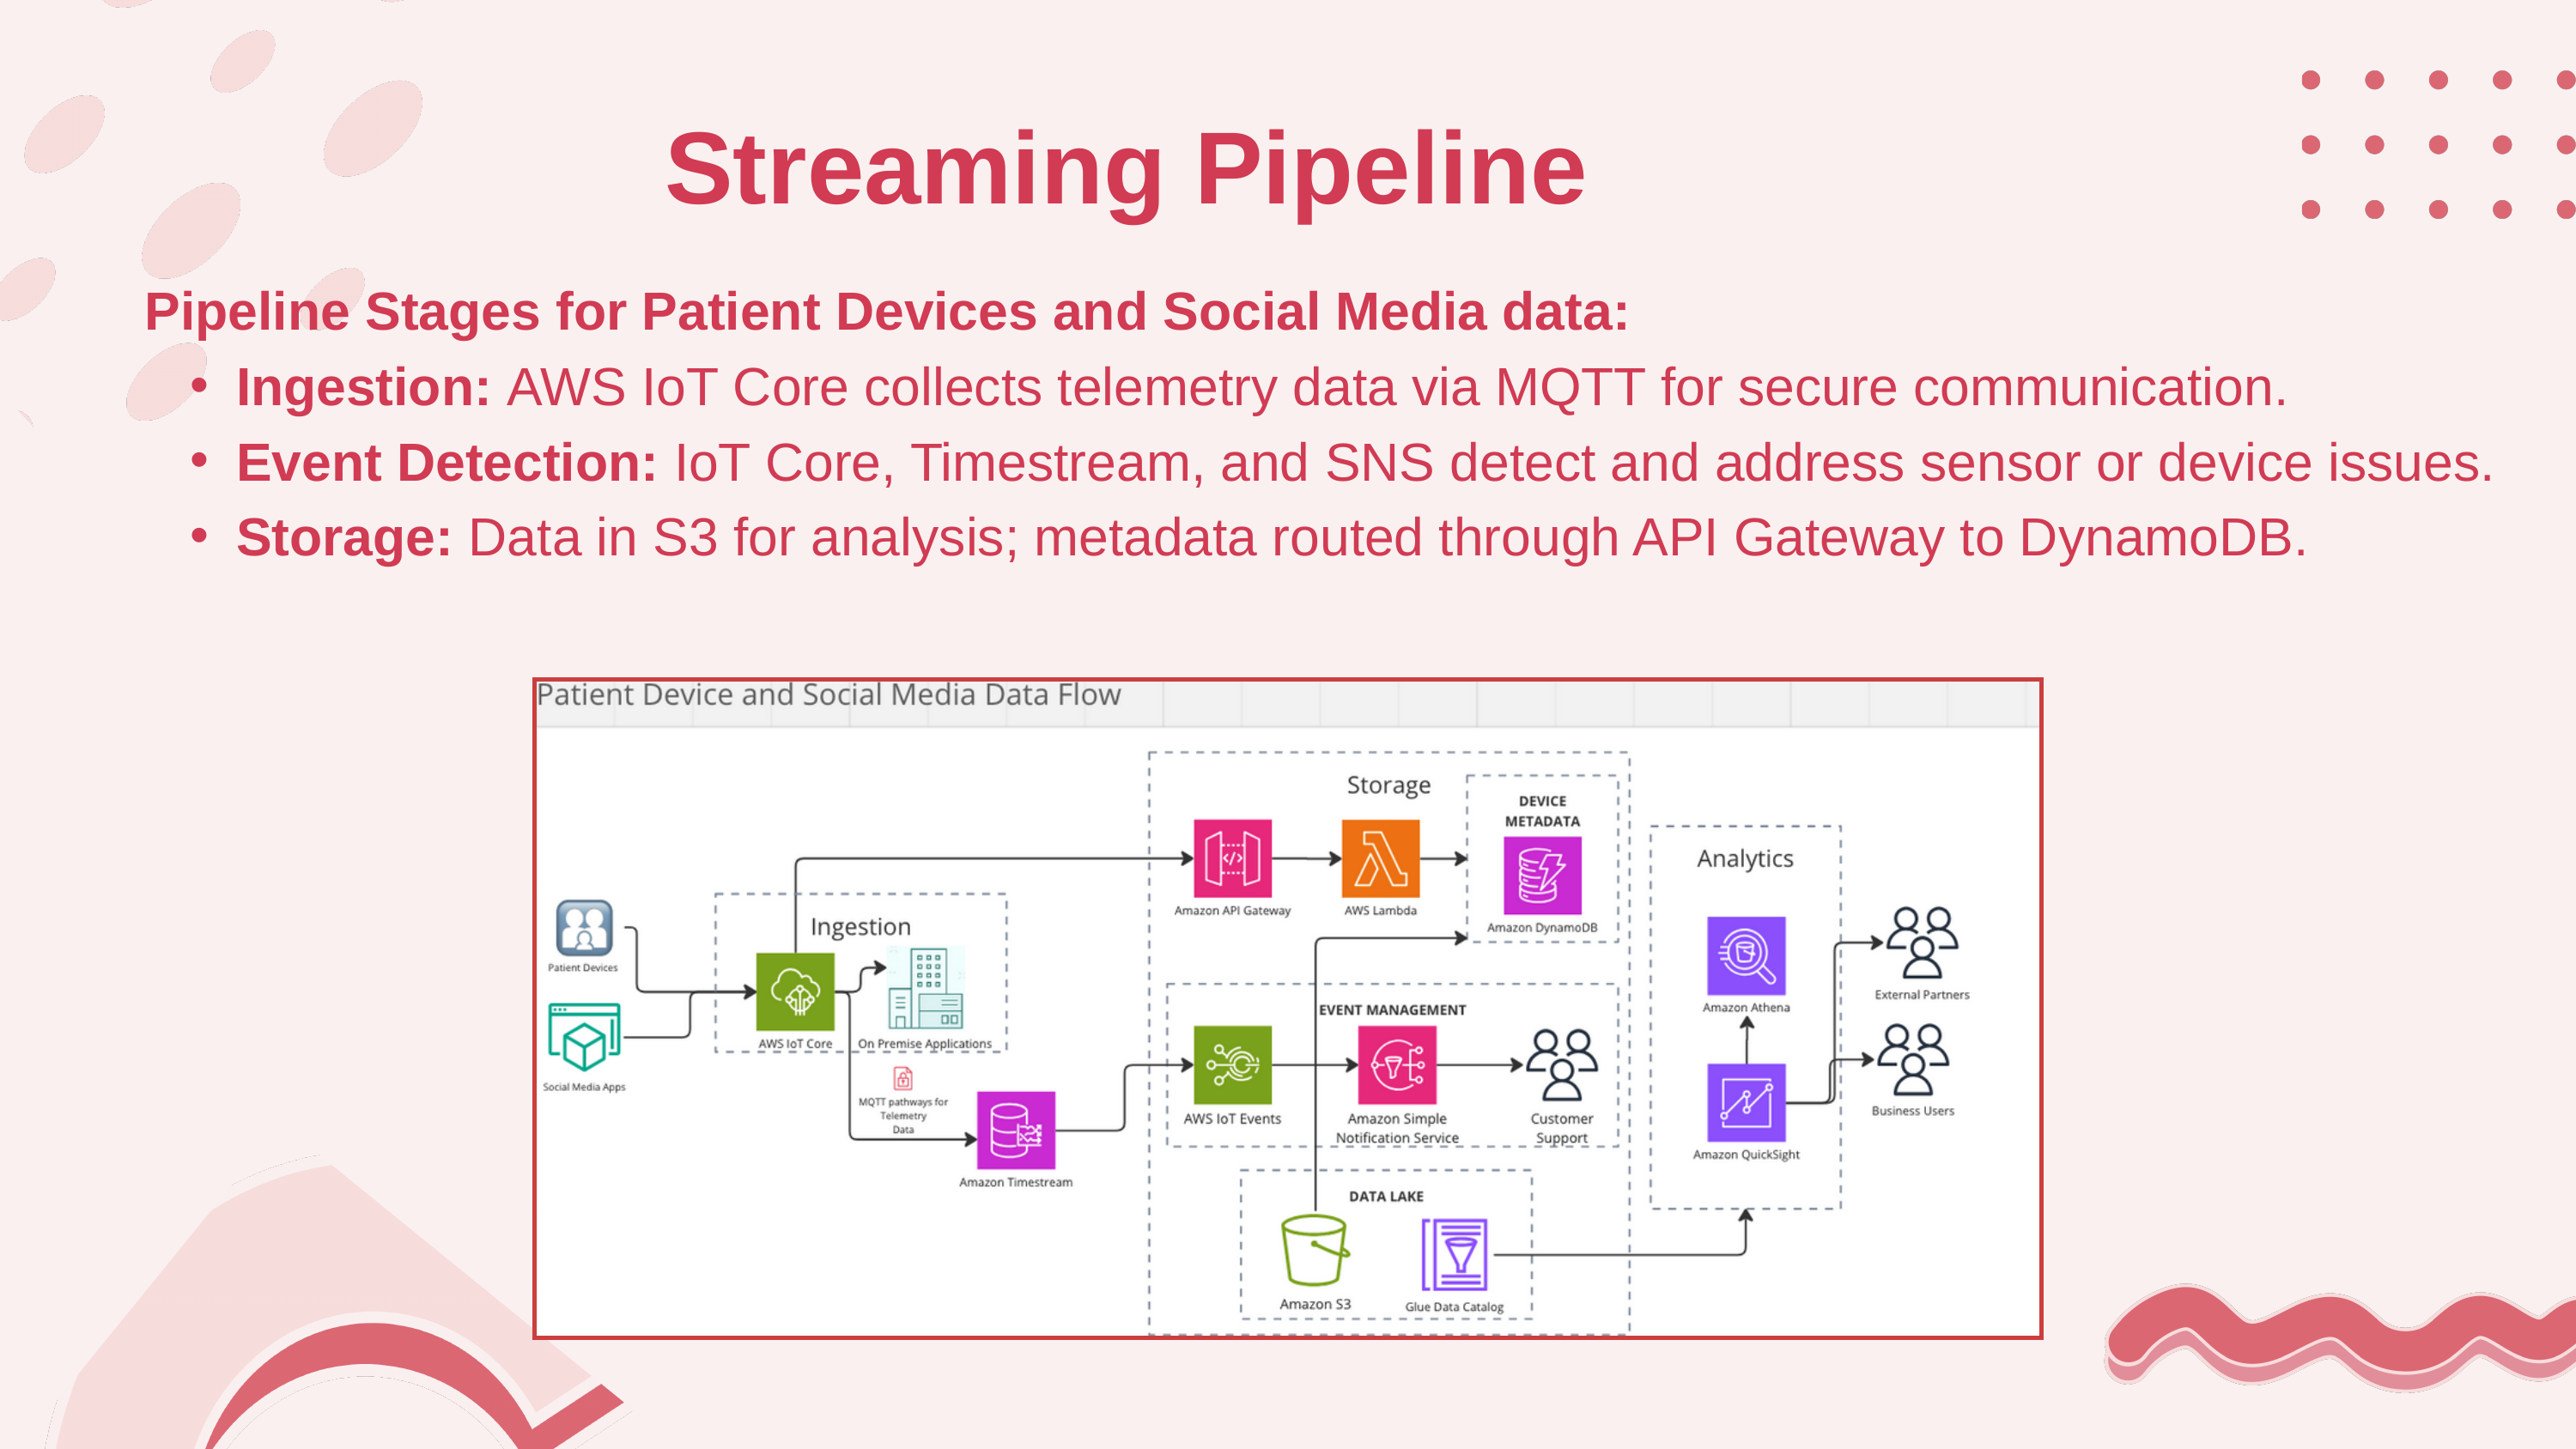

Streaming Pipeline
Pipeline Stages for Patient Devices and Social Media data:
Ingestion: AWS IoT Core collects telemetry data via MQTT for secure communication.
Event Detection: IoT Core, Timestream, and SNS detect and address sensor or device issues.
Storage: Data in S3 for analysis; metadata routed through API Gateway to DynamoDB.